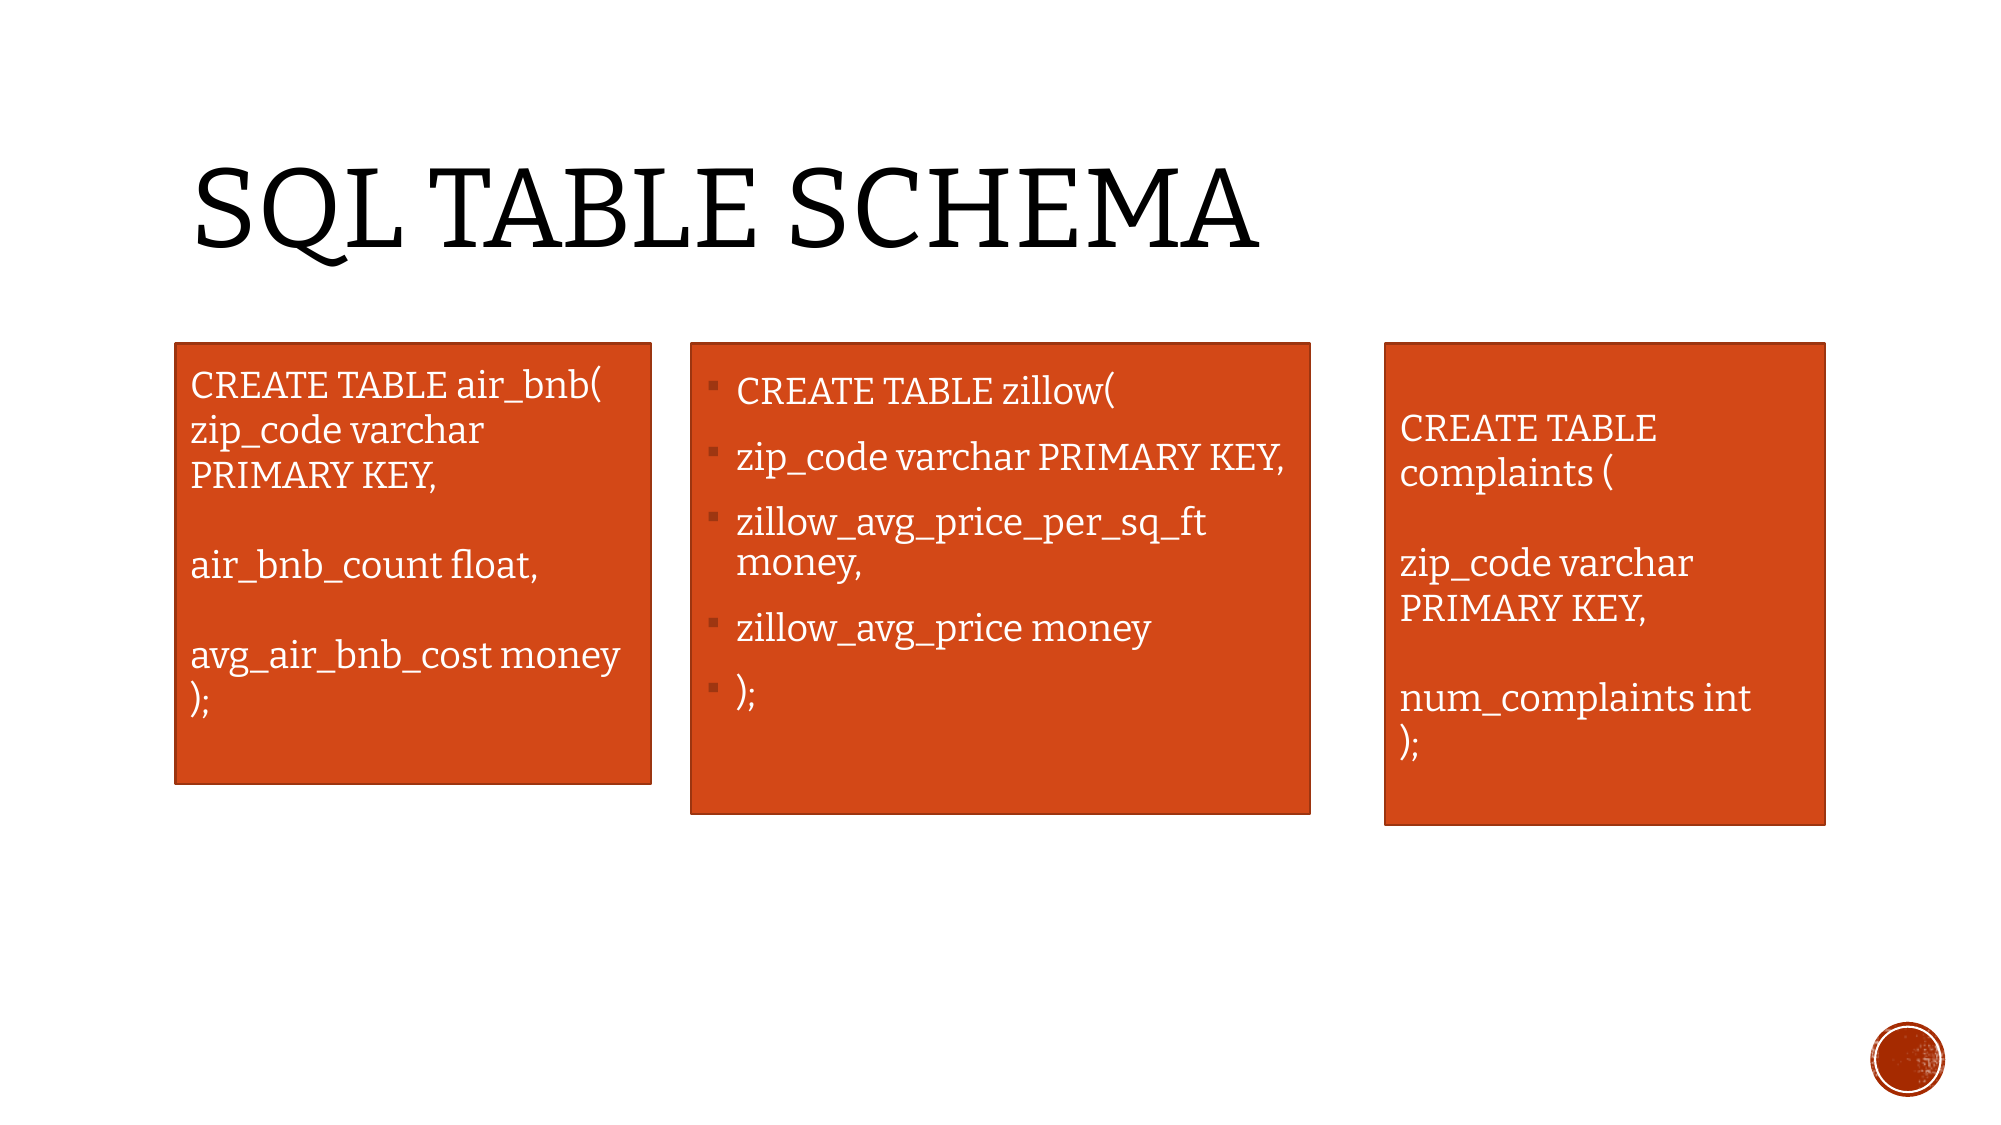

# SQL TABLE SCHEMA
CREATE TABLE air_bnb(
zip_code varchar PRIMARY KEY,

air_bnb_count float,

avg_air_bnb_cost money
);

CREATE TABLE zillow(
zip_code varchar PRIMARY KEY,
zillow_avg_price_per_sq_ft money,
zillow_avg_price money
);

CREATE TABLE complaints (

zip_code varchar PRIMARY KEY,

num_complaints int
);